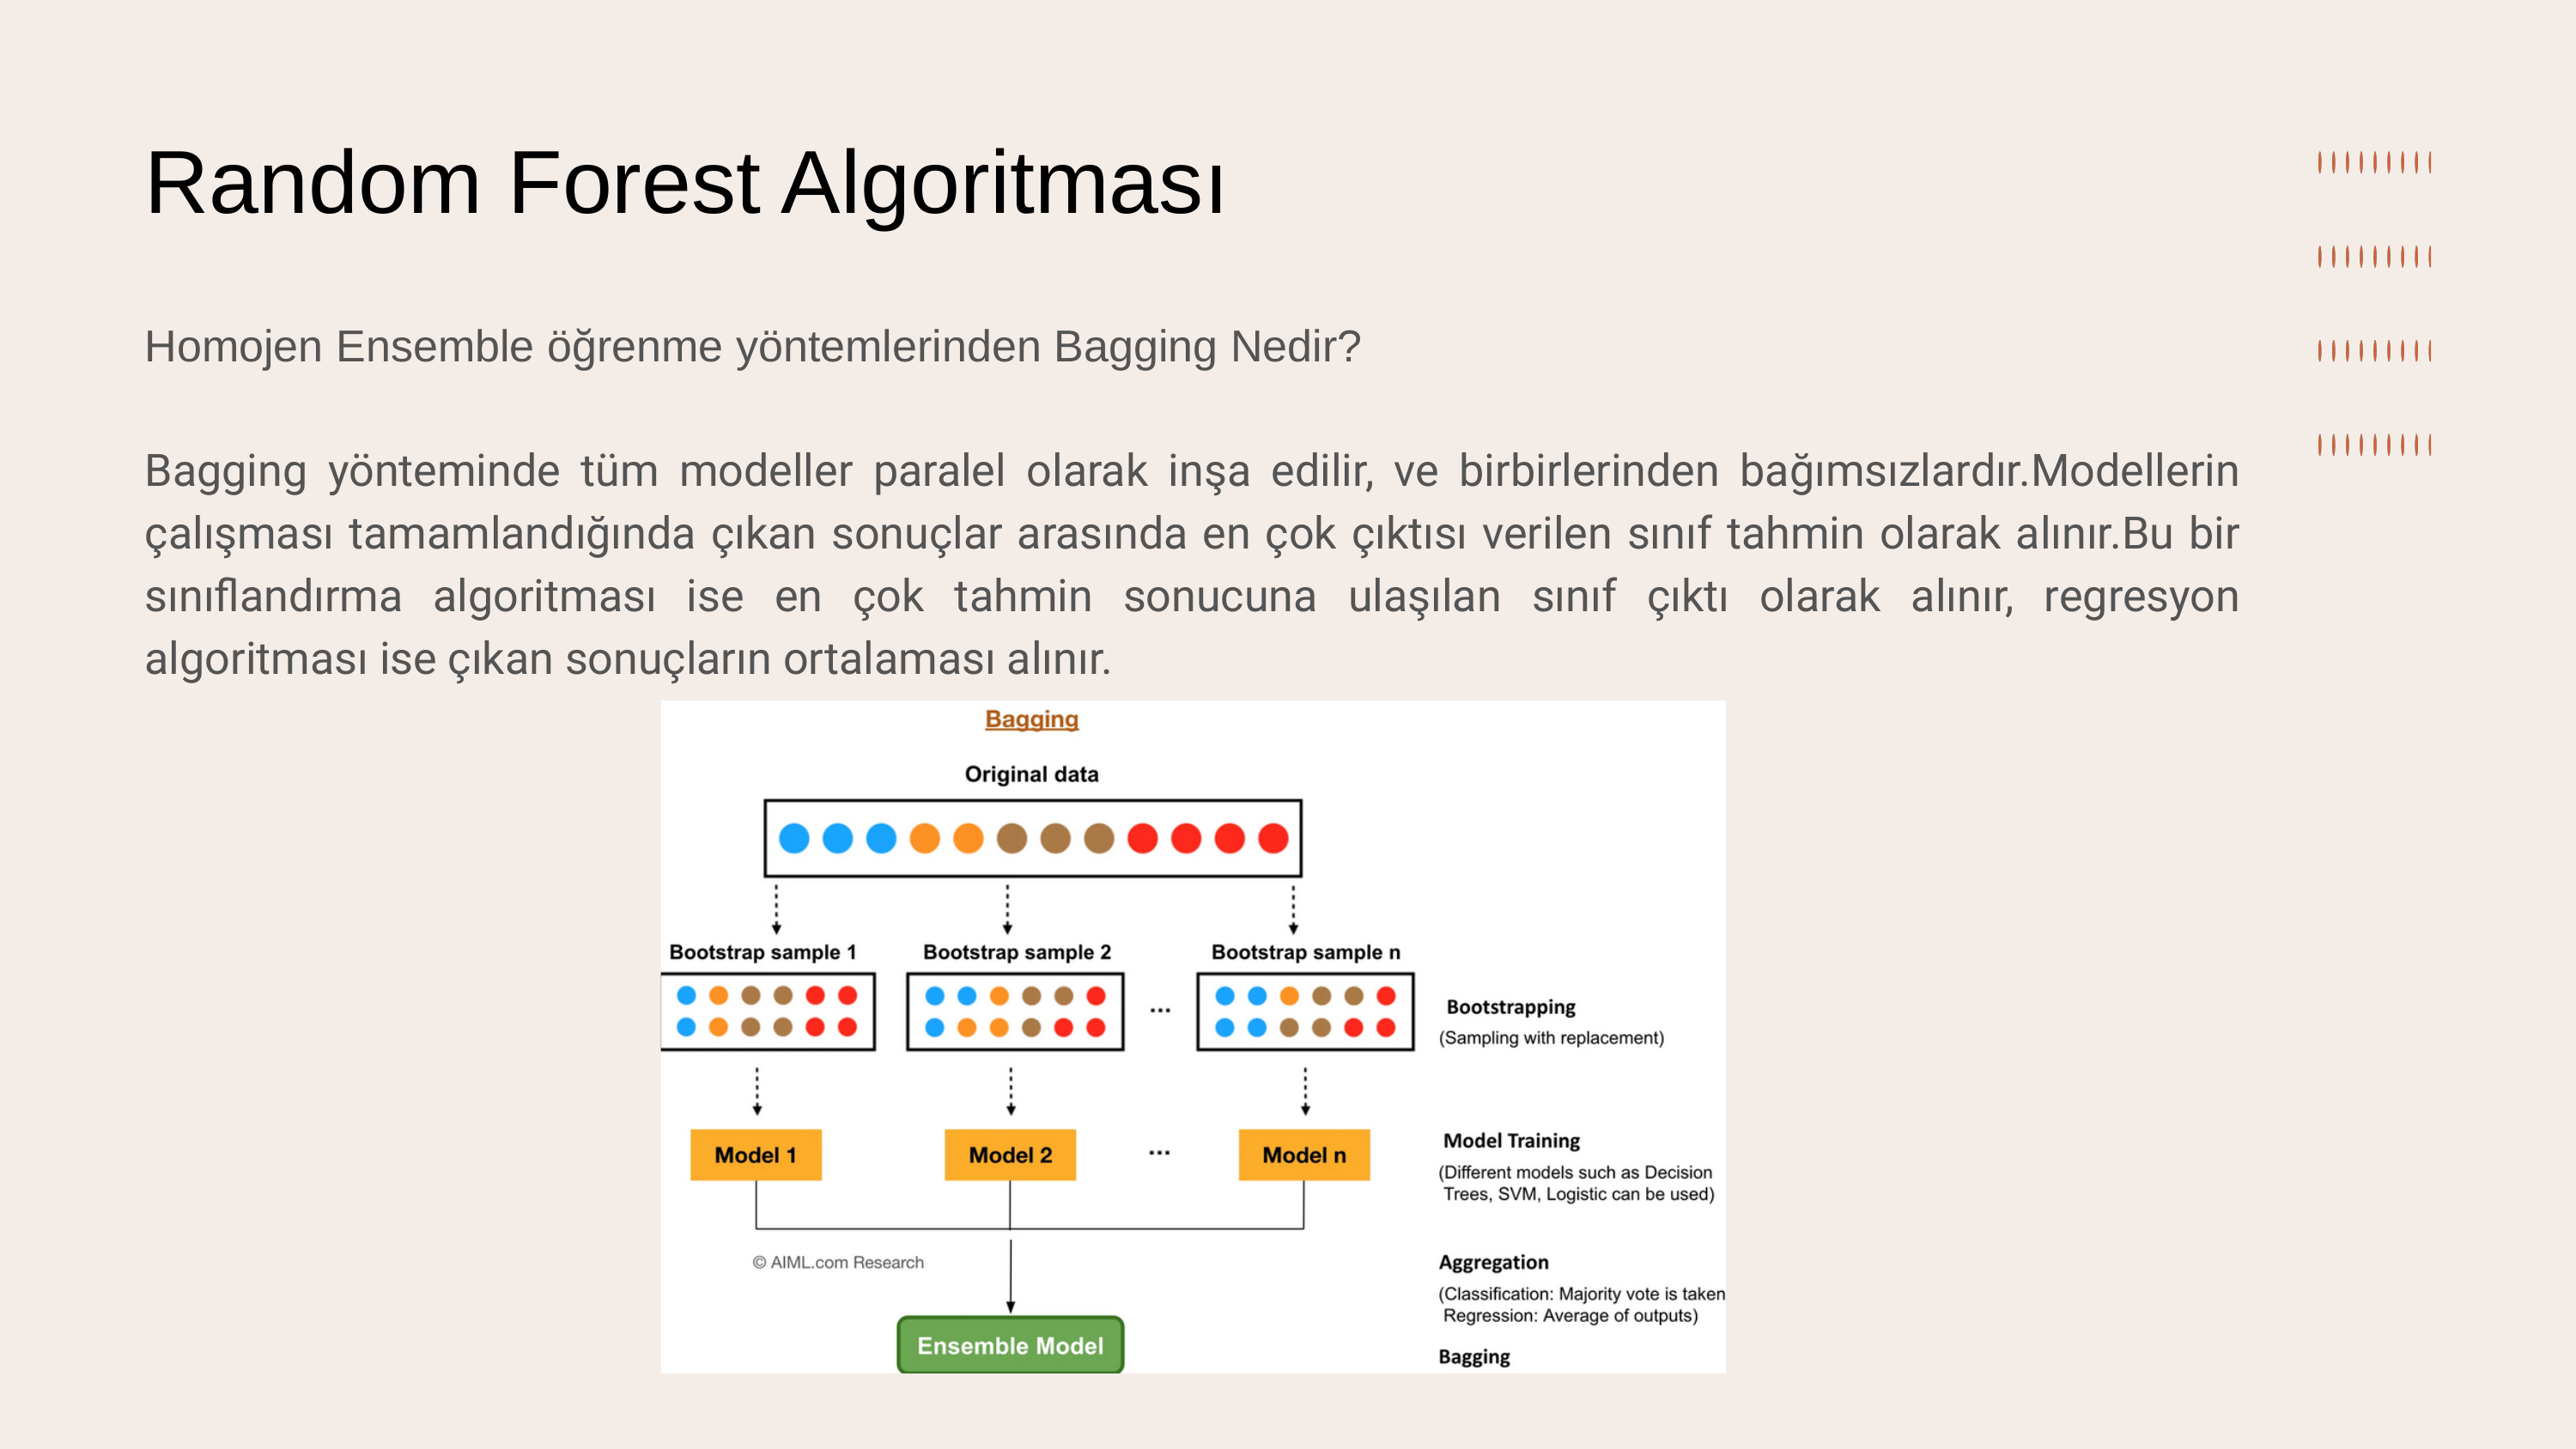

Random Forest Algoritması

Homojen Ensemble öğrenme yöntemlerinden Bagging Nedir?

Bagging yönteminde tüm modeller paralel olarak inşa edilir, ve birbirlerinden bağımsızlardır.Modellerin çalışması tamamlandığında çıkan sonuçlar arasında en çok çıktısı verilen sınıf tahmin olarak alınır.Bu bir sınıflandırma algoritması ise en çok tahmin sonucuna ulaşılan sınıf çıktı olarak alınır, regresyon algoritması ise çıkan sonuçların ortalaması alınır.